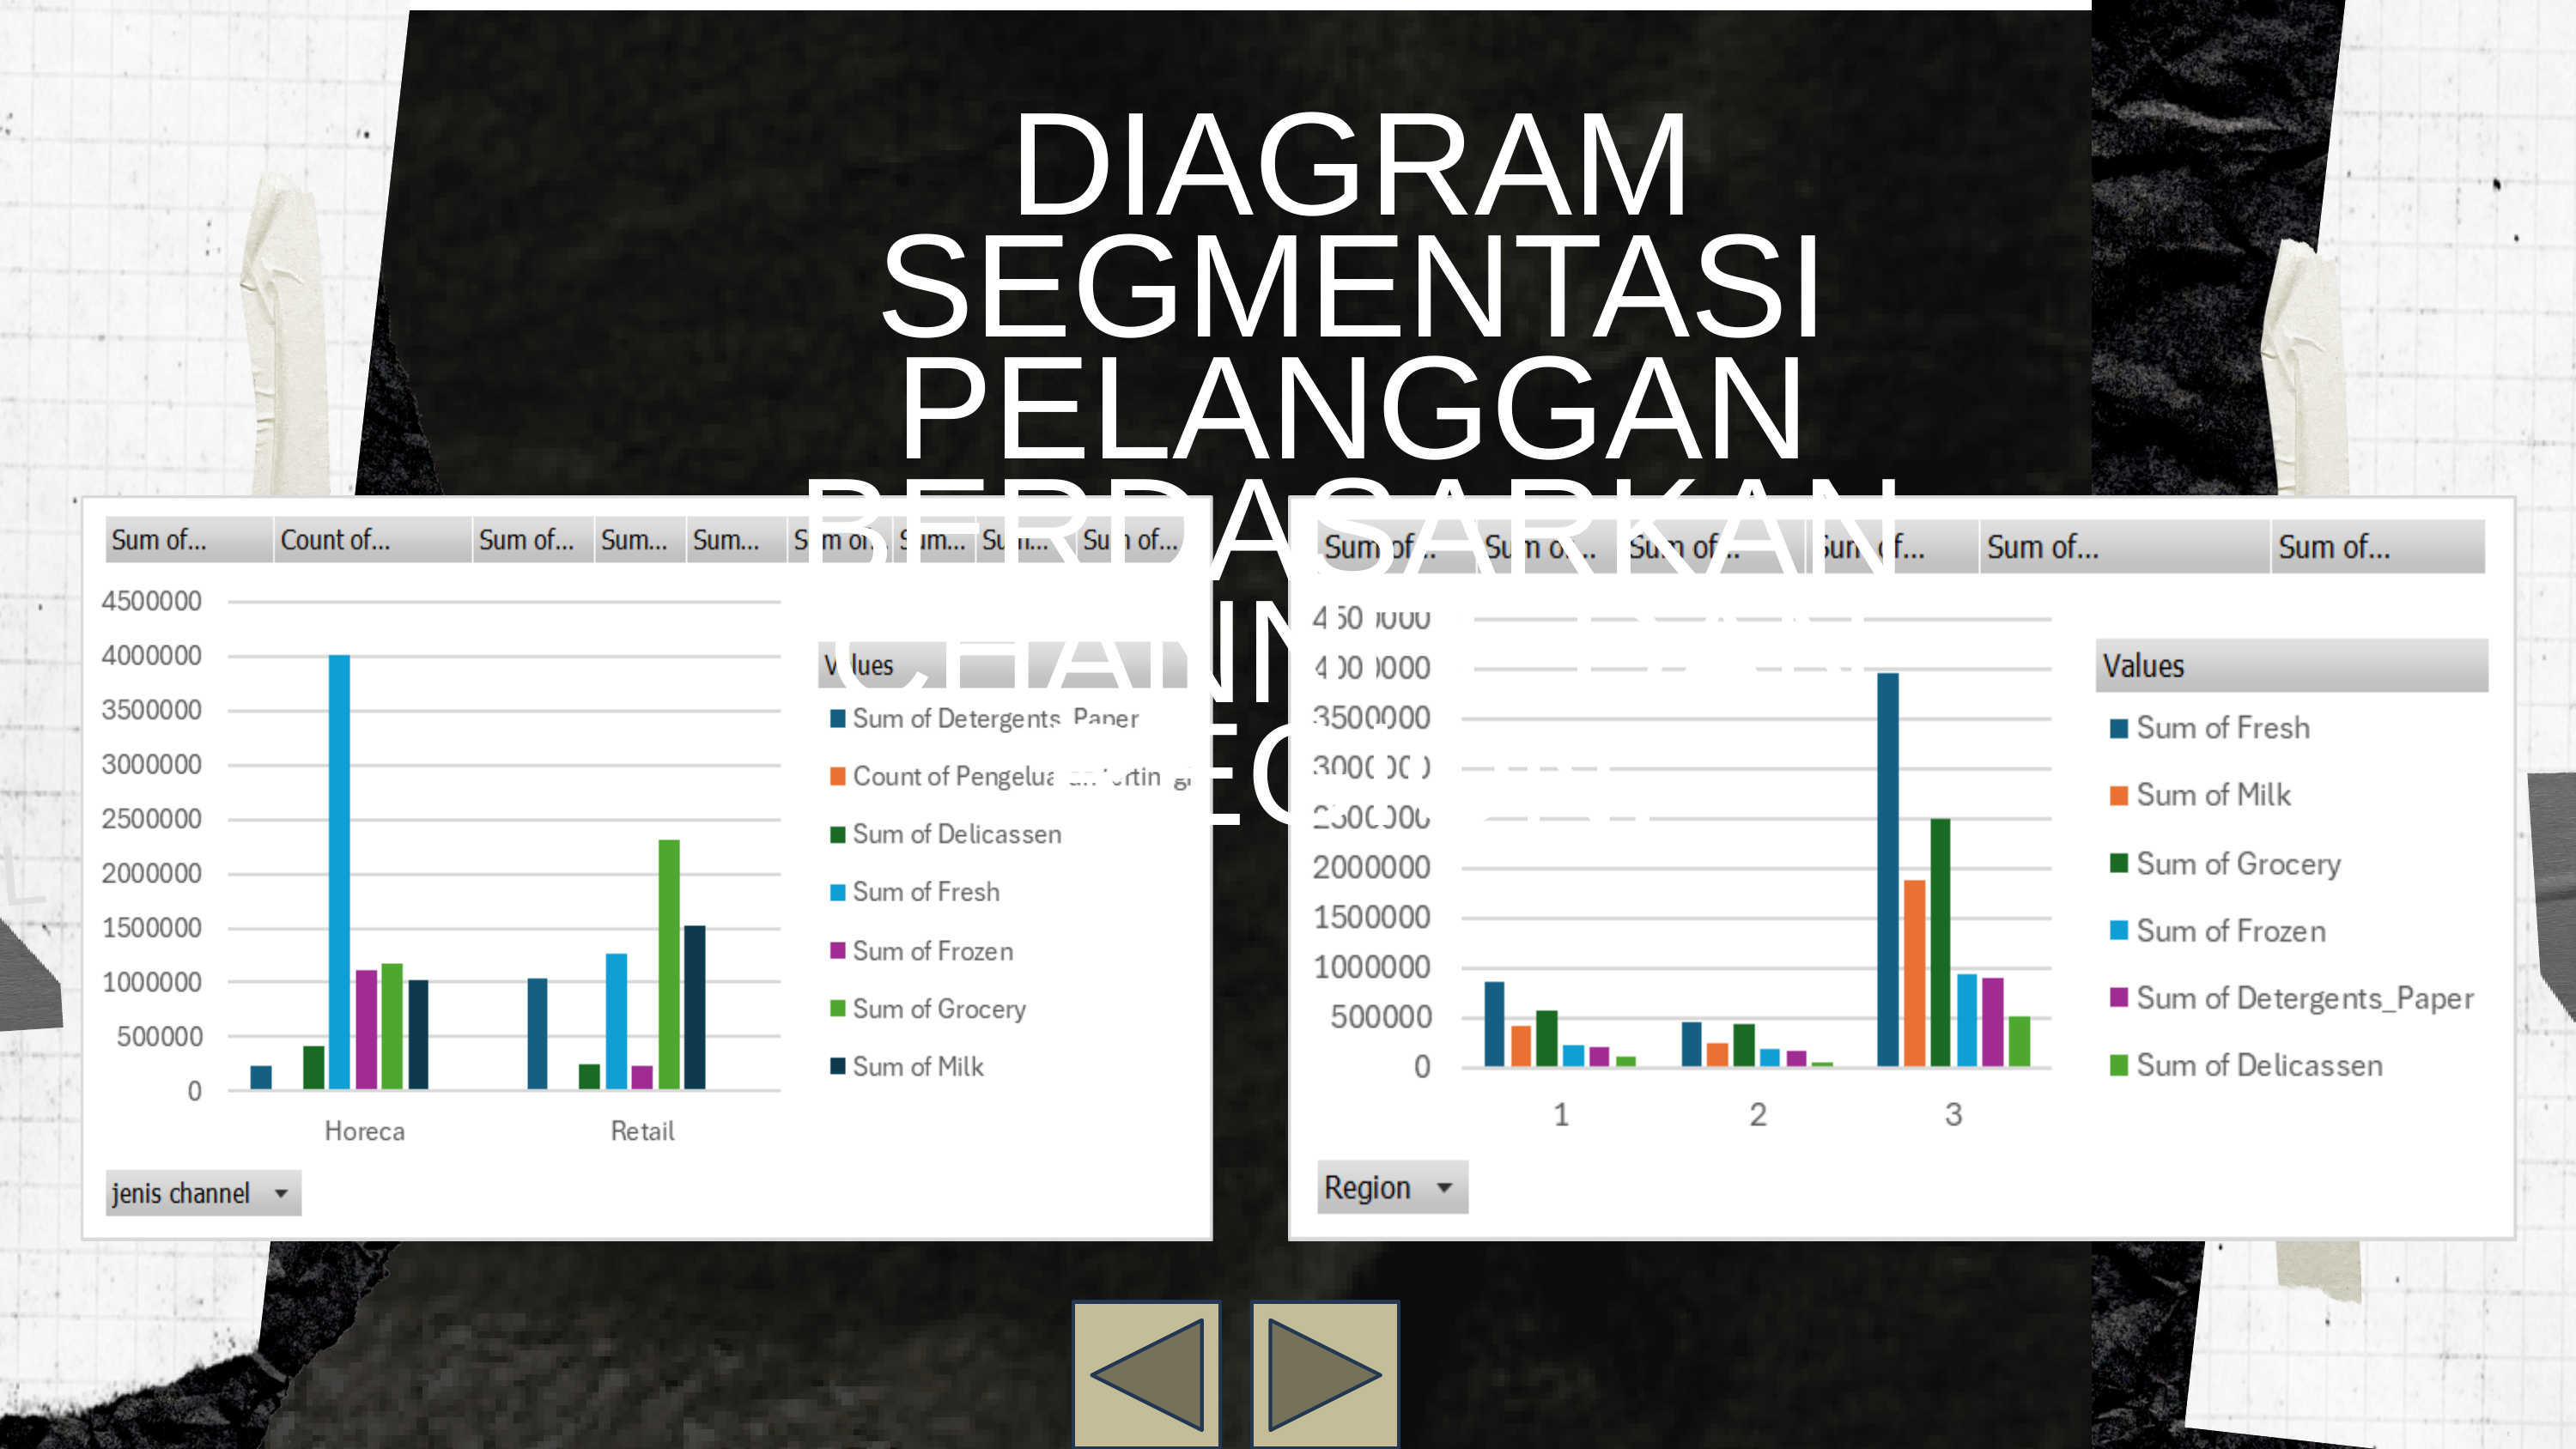

DIAGRAM SEGMENTASI PELANGGAN BERDASARKAN CHANNEL DAN REGION.

REGION
CHANNEL